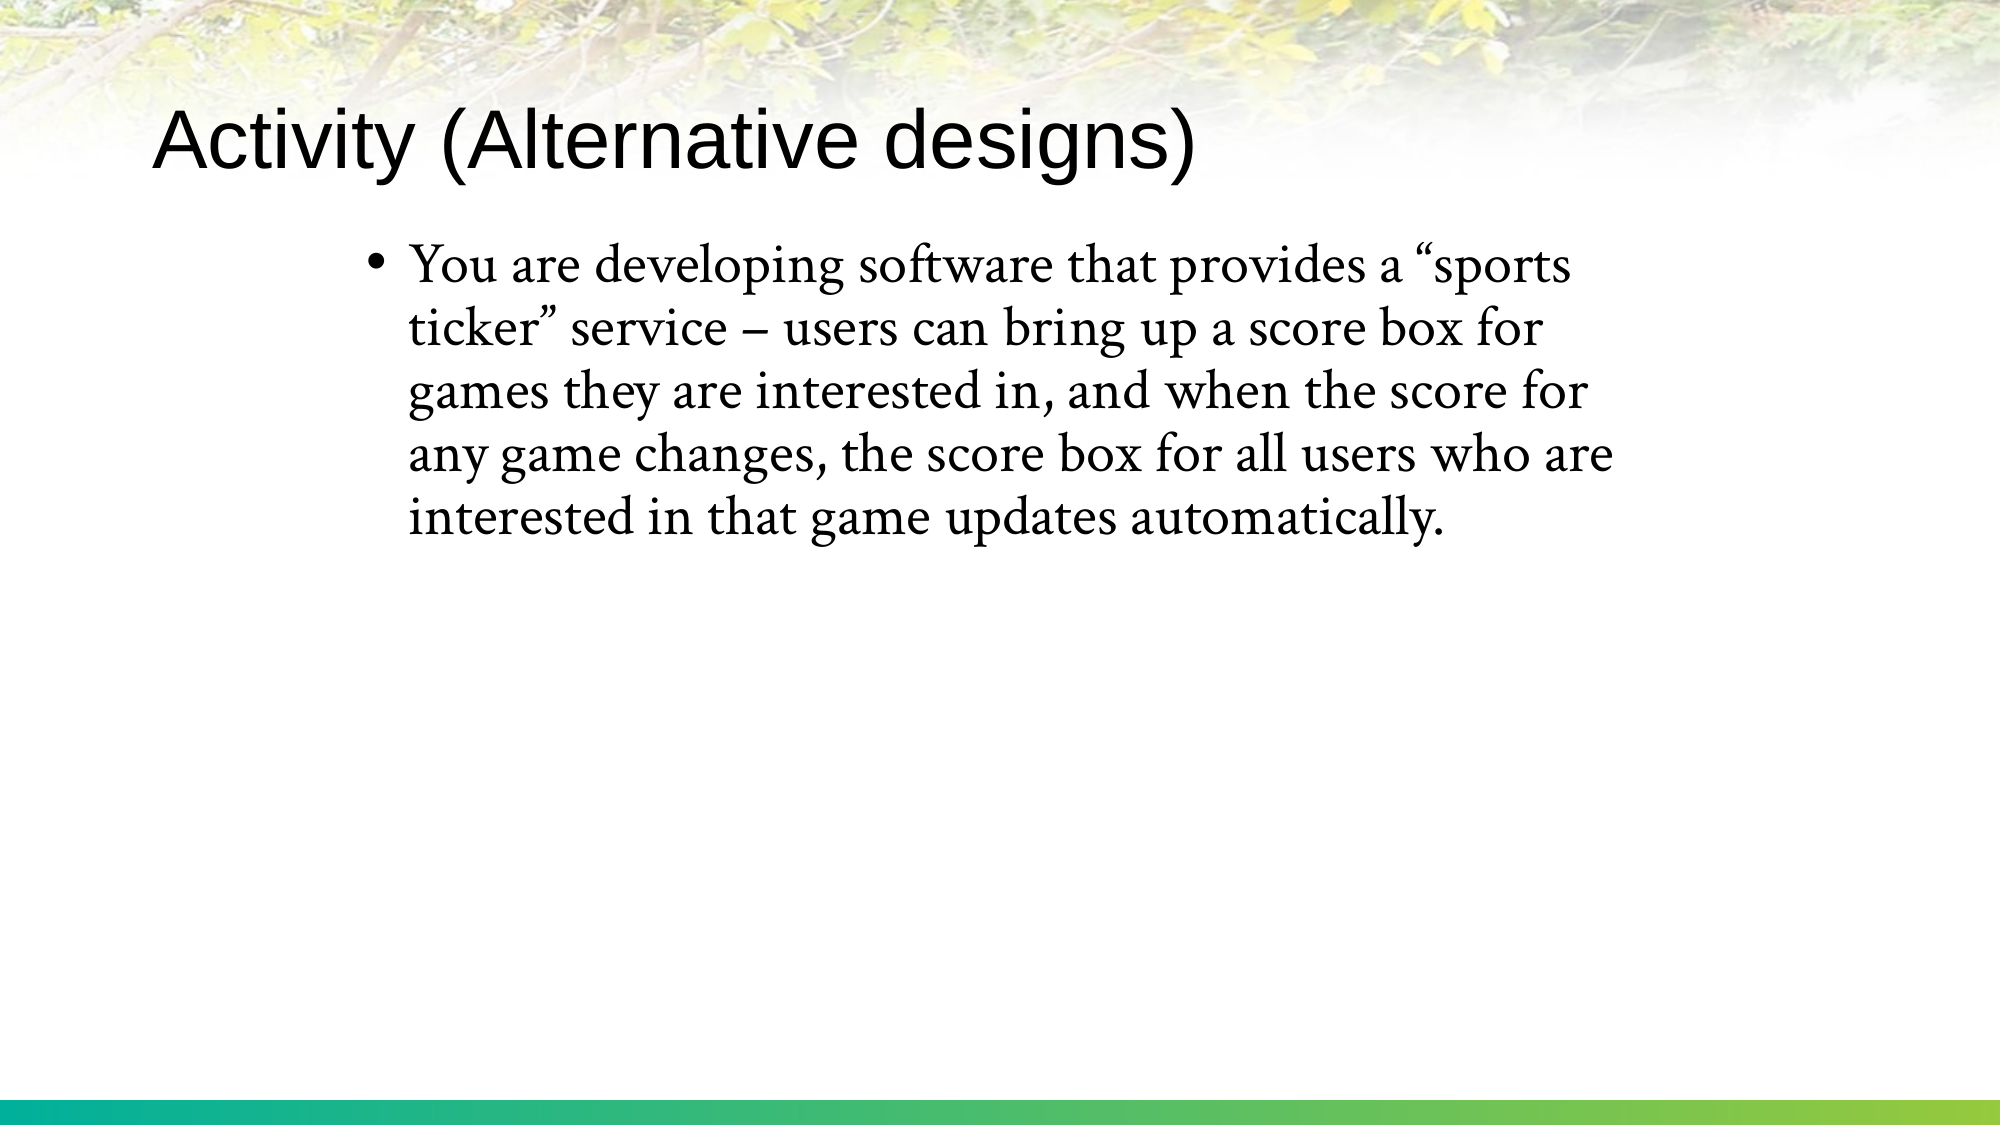

# Activity (Alternative designs)
You are developing software that provides a “sports ticker” service – users can bring up a score box for games they are interested in, and when the score for any game changes, the score box for all users who are interested in that game updates automatically.